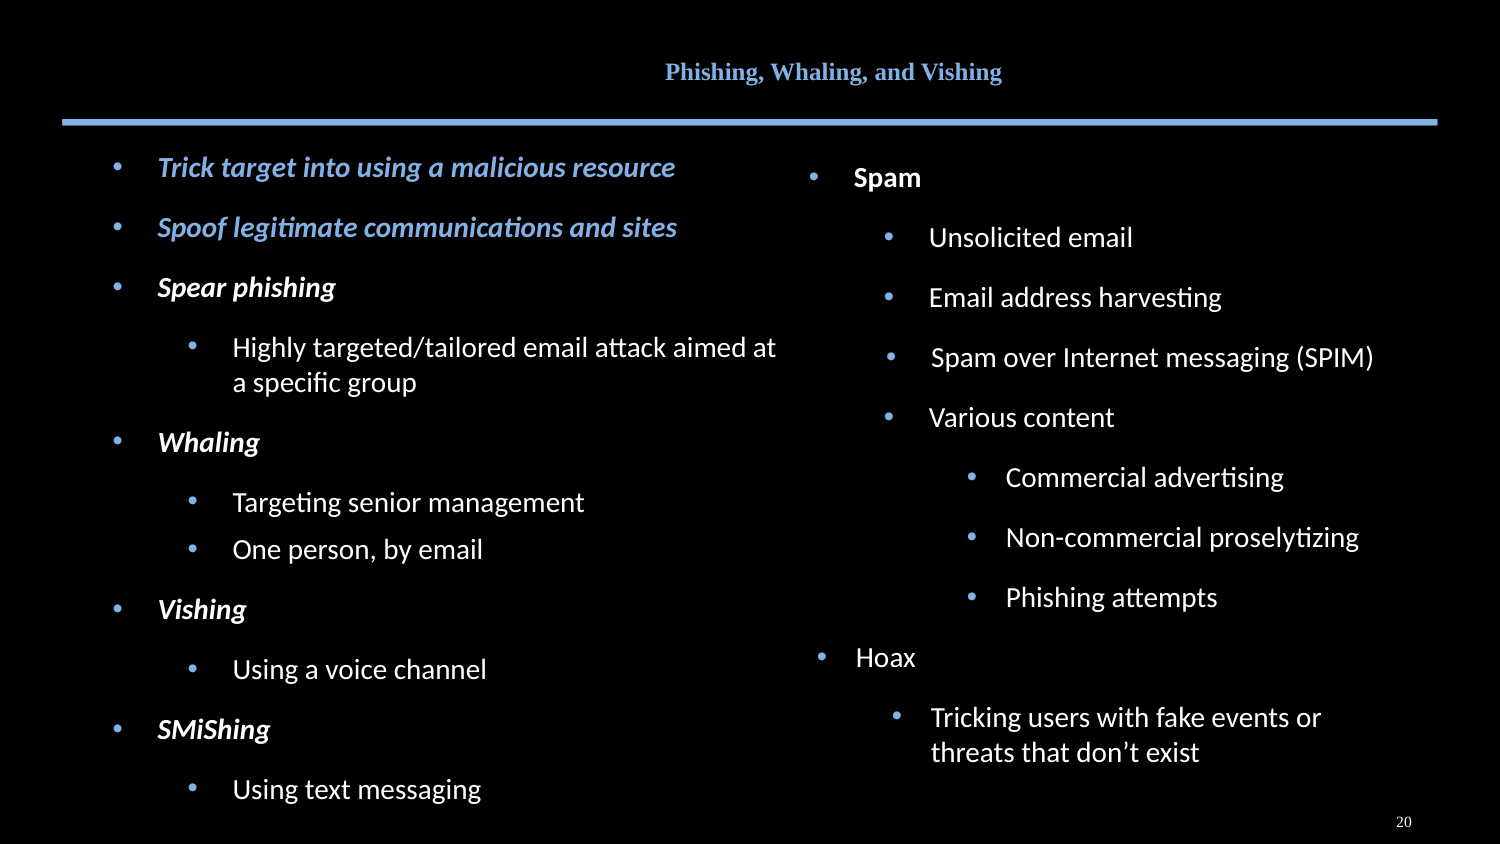

# Phishing, Whaling, and Vishing
Trick target into using a malicious resource
Spoof legitimate communications and sites
Spear phishing
Highly targeted/tailored email attack aimed at a specific group
Whaling
Targeting senior management
One person, by email
Vishing
Using a voice channel
SMiShing
Using text messaging

Spam
Unsolicited email
Email address harvesting
Spam over Internet messaging (SPIM)
Various content
Commercial advertising
Non-commercial proselytizing
Phishing attempts
Hoax
Tricking users with fake events or threats that don’t exist
20